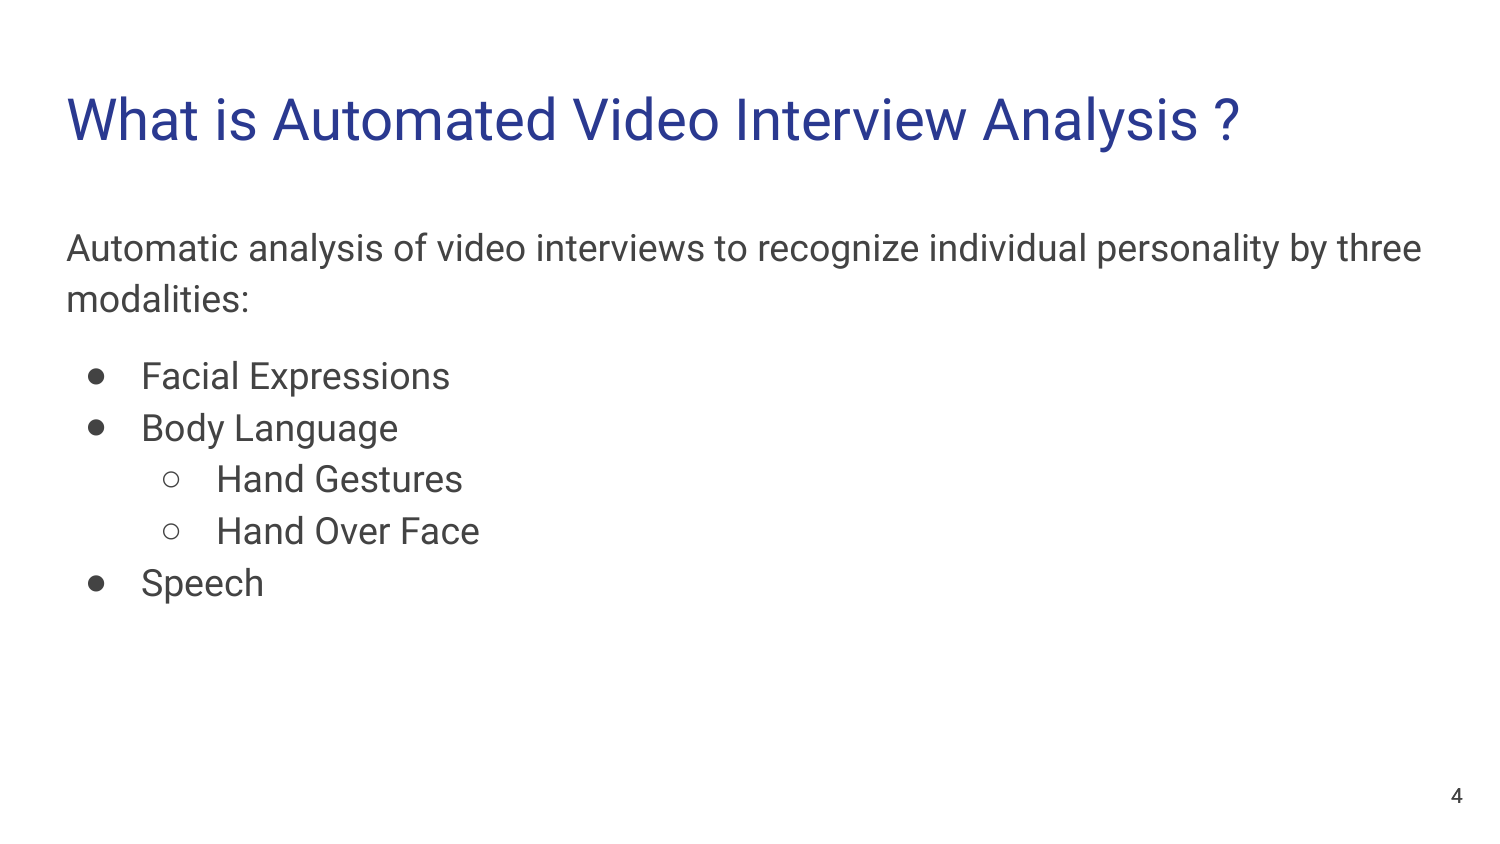

# What is Automated Video Interview Analysis ?

Automatic analysis of video interviews to recognize individual personality by three modalities:
Facial Expressions
Body Language
Hand Gestures
Hand Over Face
Speech
4
4